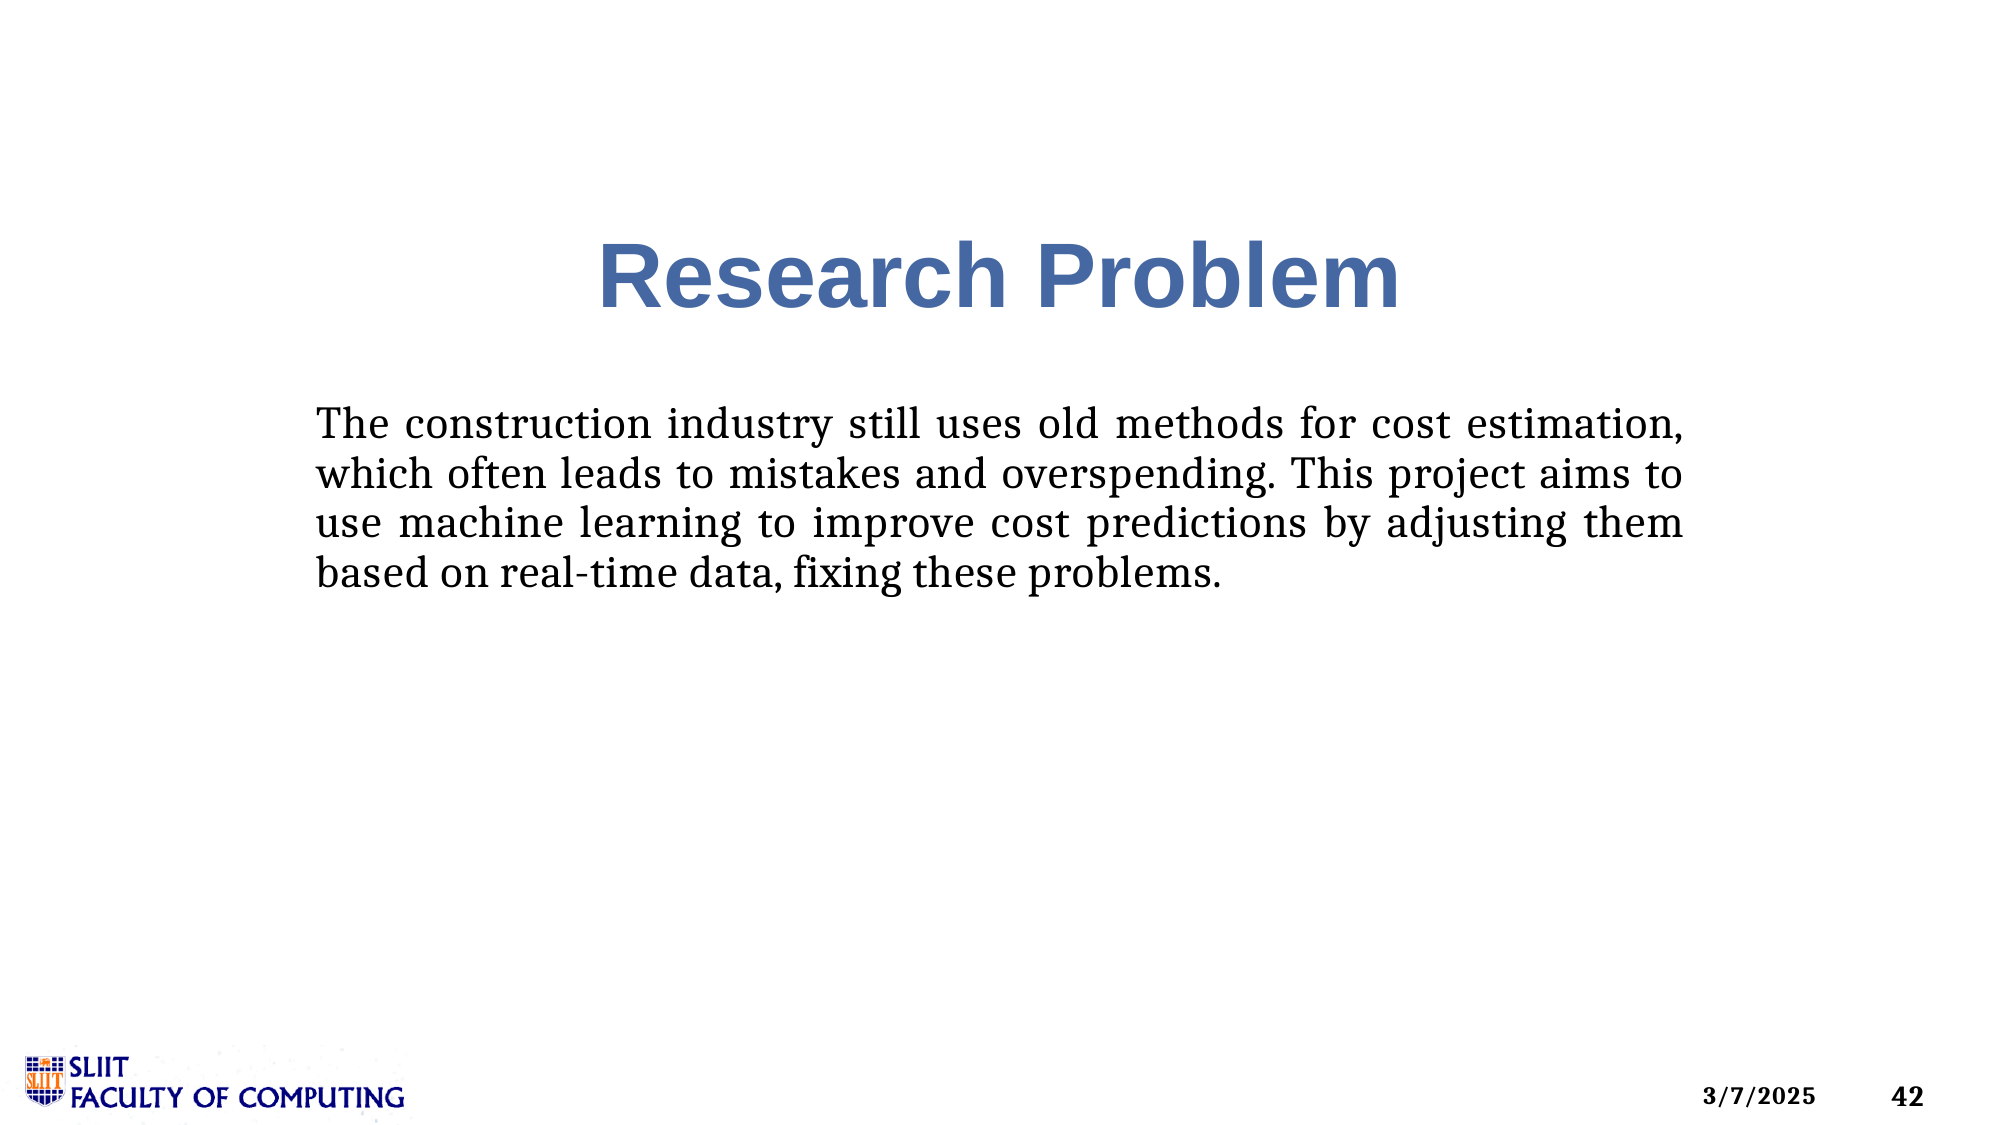

Research Problem
The construction industry still uses old methods for cost estimation, which often leads to mistakes and overspending. This project aims to use machine learning to improve cost predictions by adjusting them based on real-time data, fixing these problems.